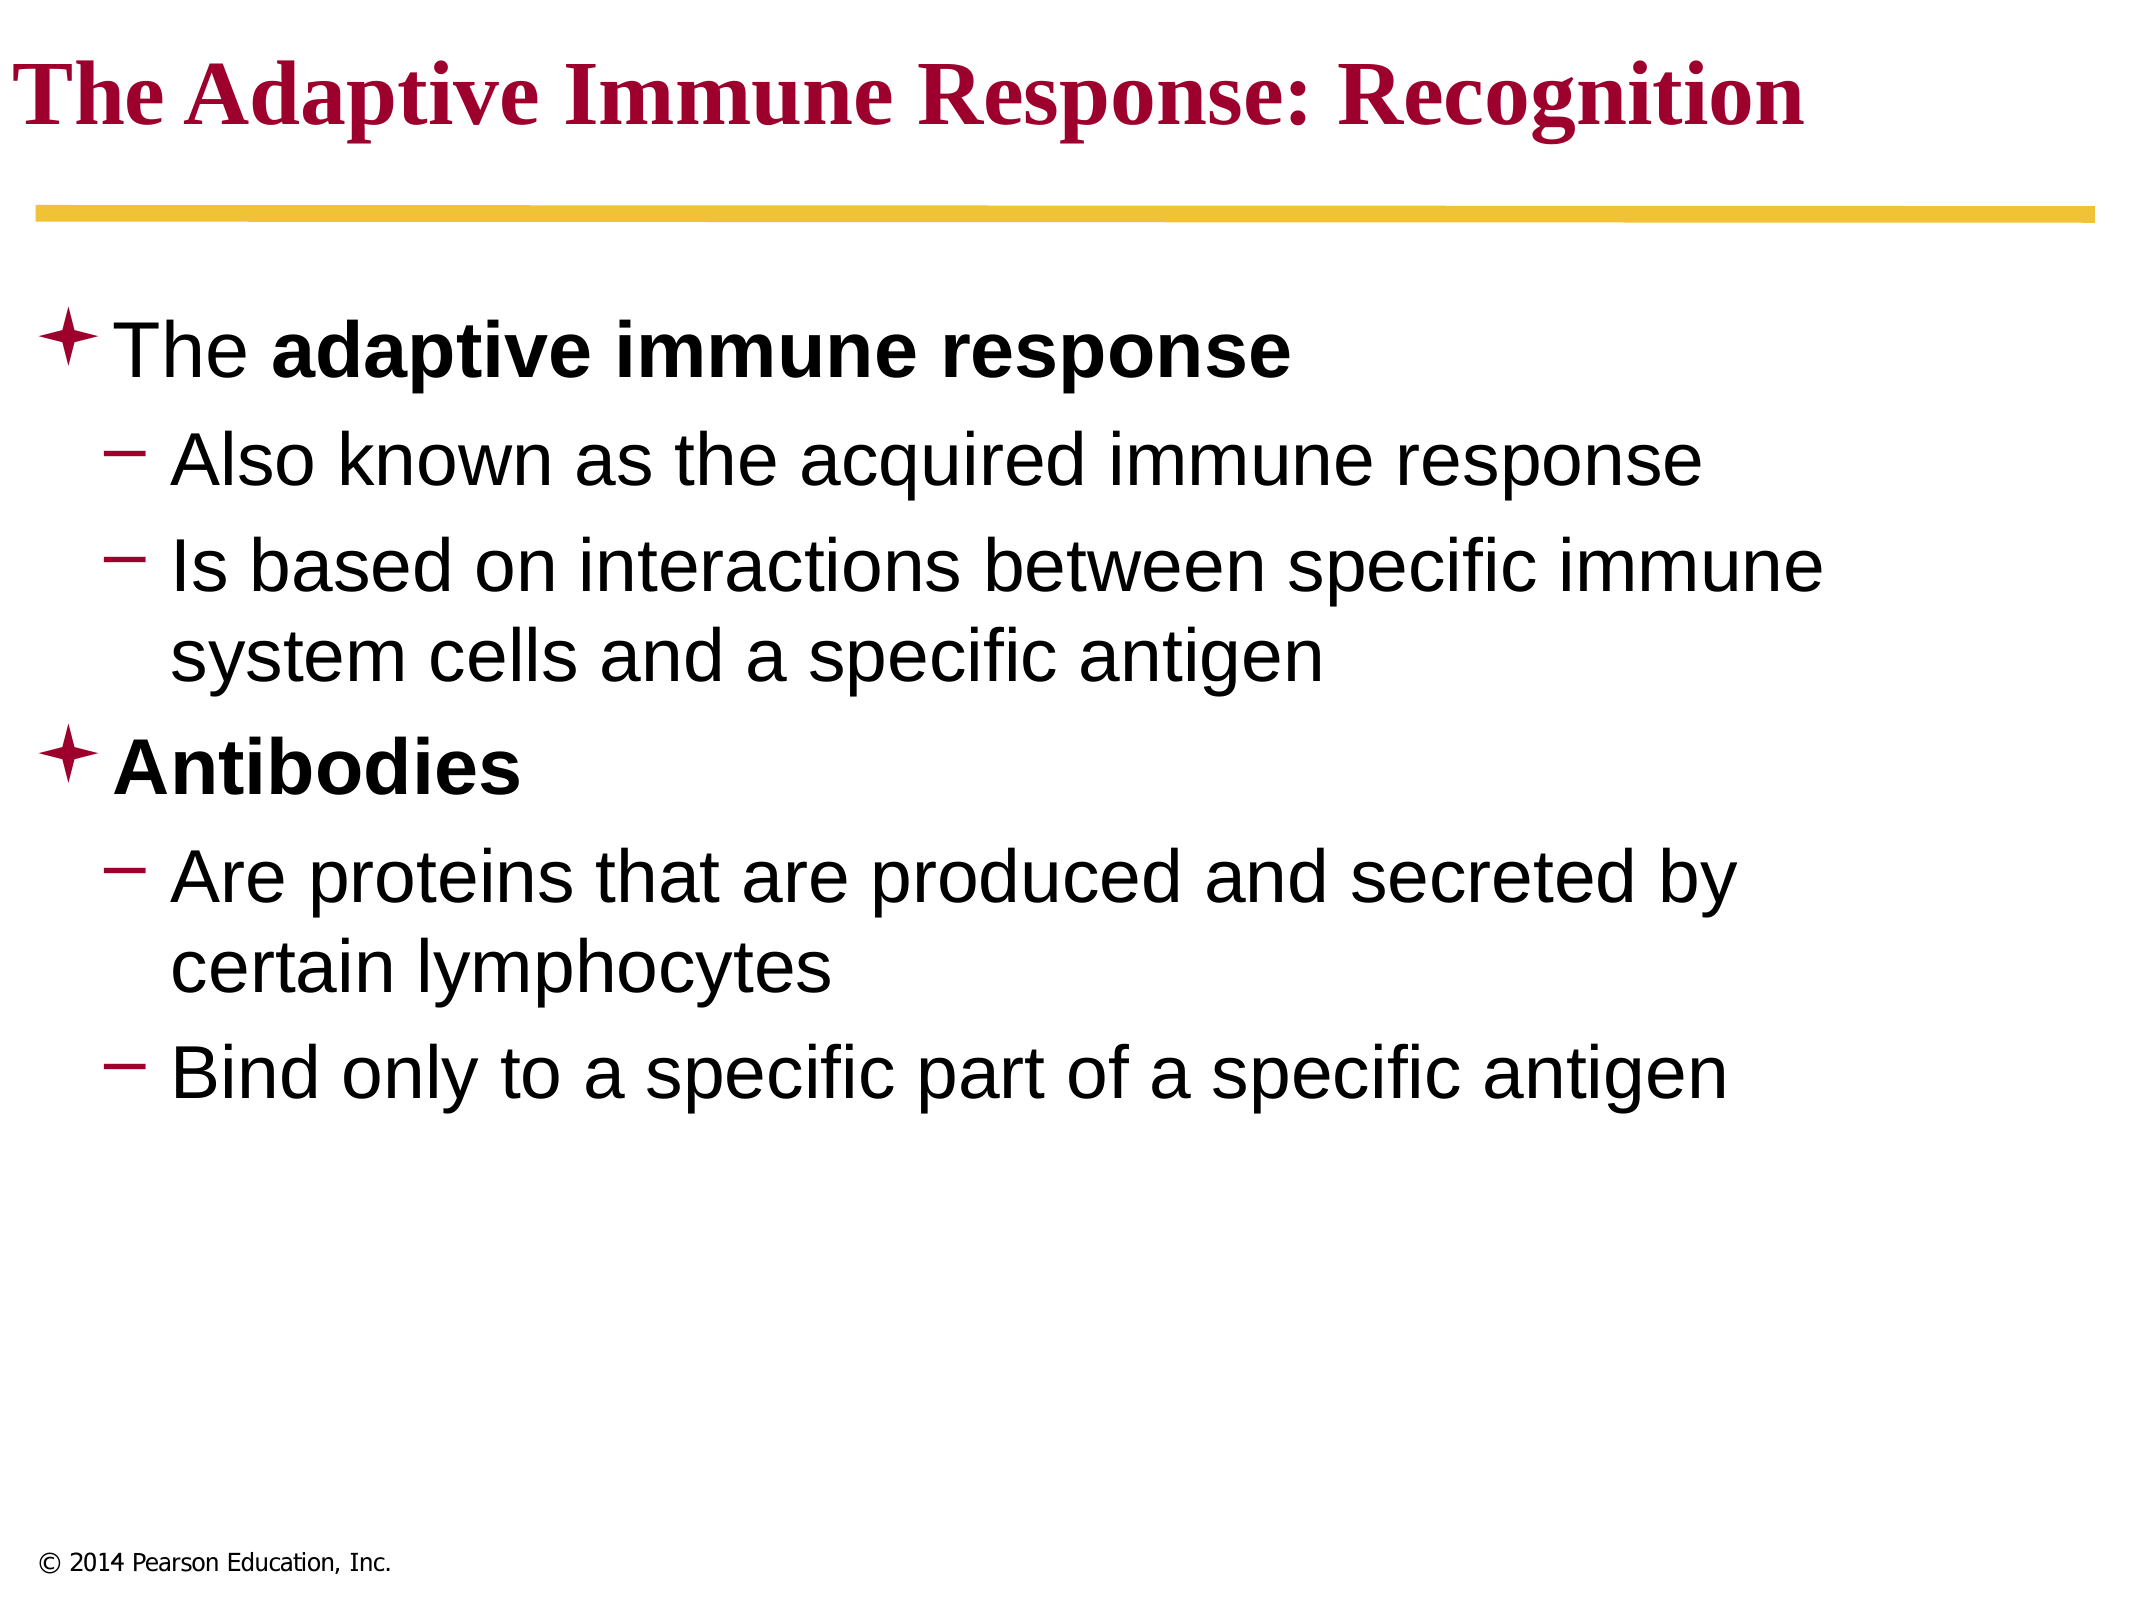

The Adaptive Immune Response: Recognition

The adaptive immune response
Also known as the acquired immune response
Is based on interactions between specific immune system cells and a specific antigen
Antibodies
Are proteins that are produced and secreted by
certain lymphocytes
Bind only to a specific part of a specific antigen